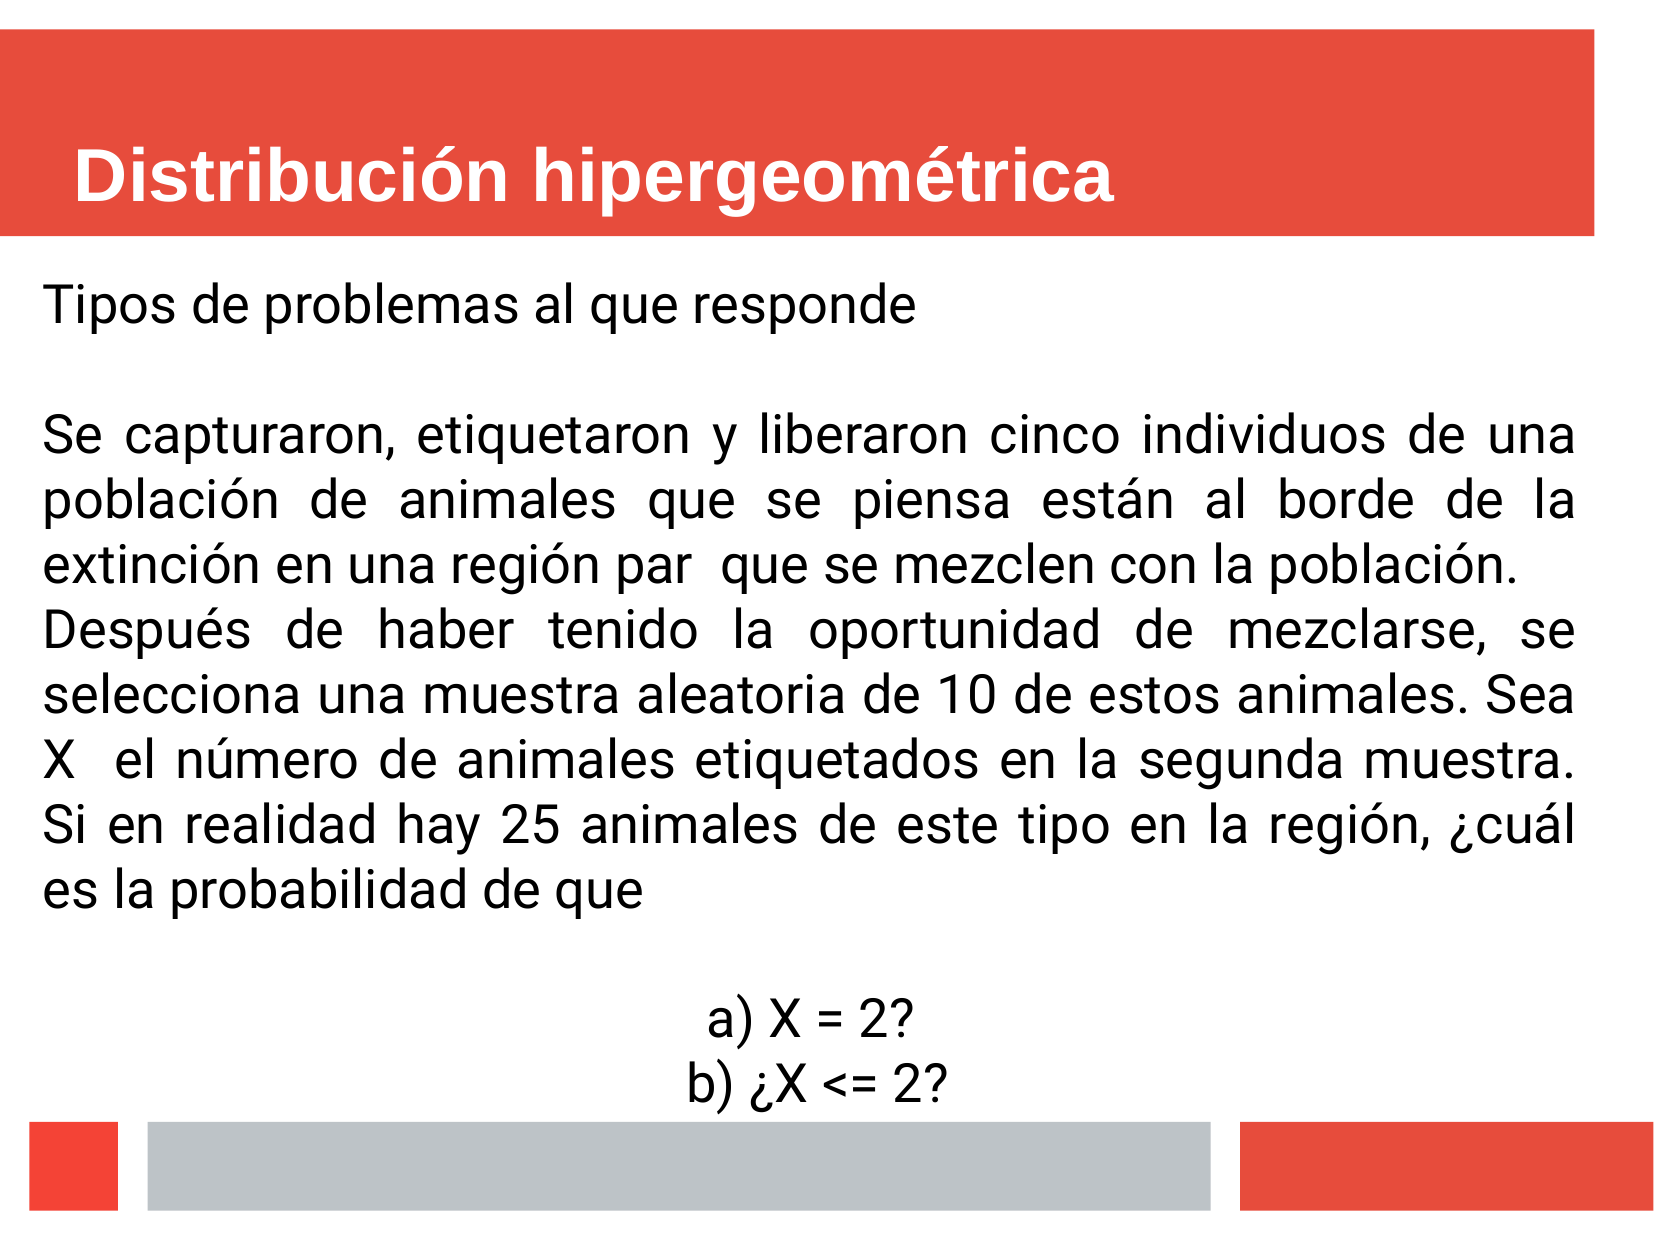

# Distribución hipergeométrica
Tipos de problemas al que responde

Se capturaron, etiquetaron y liberaron cinco individuos de una población de animales que se piensa están al borde de la extinción en una región par  que se mezclen con la población.
Después de haber tenido la oportunidad de mezclarse, se selecciona una muestra aleatoria de 10 de estos animales. Sea X  el número de animales etiquetados en la segunda muestra. Si en realidad hay 25 animales de este tipo en la región, ¿cuál es la probabilidad de que

a) X = 2?
 b) ¿X <= 2?